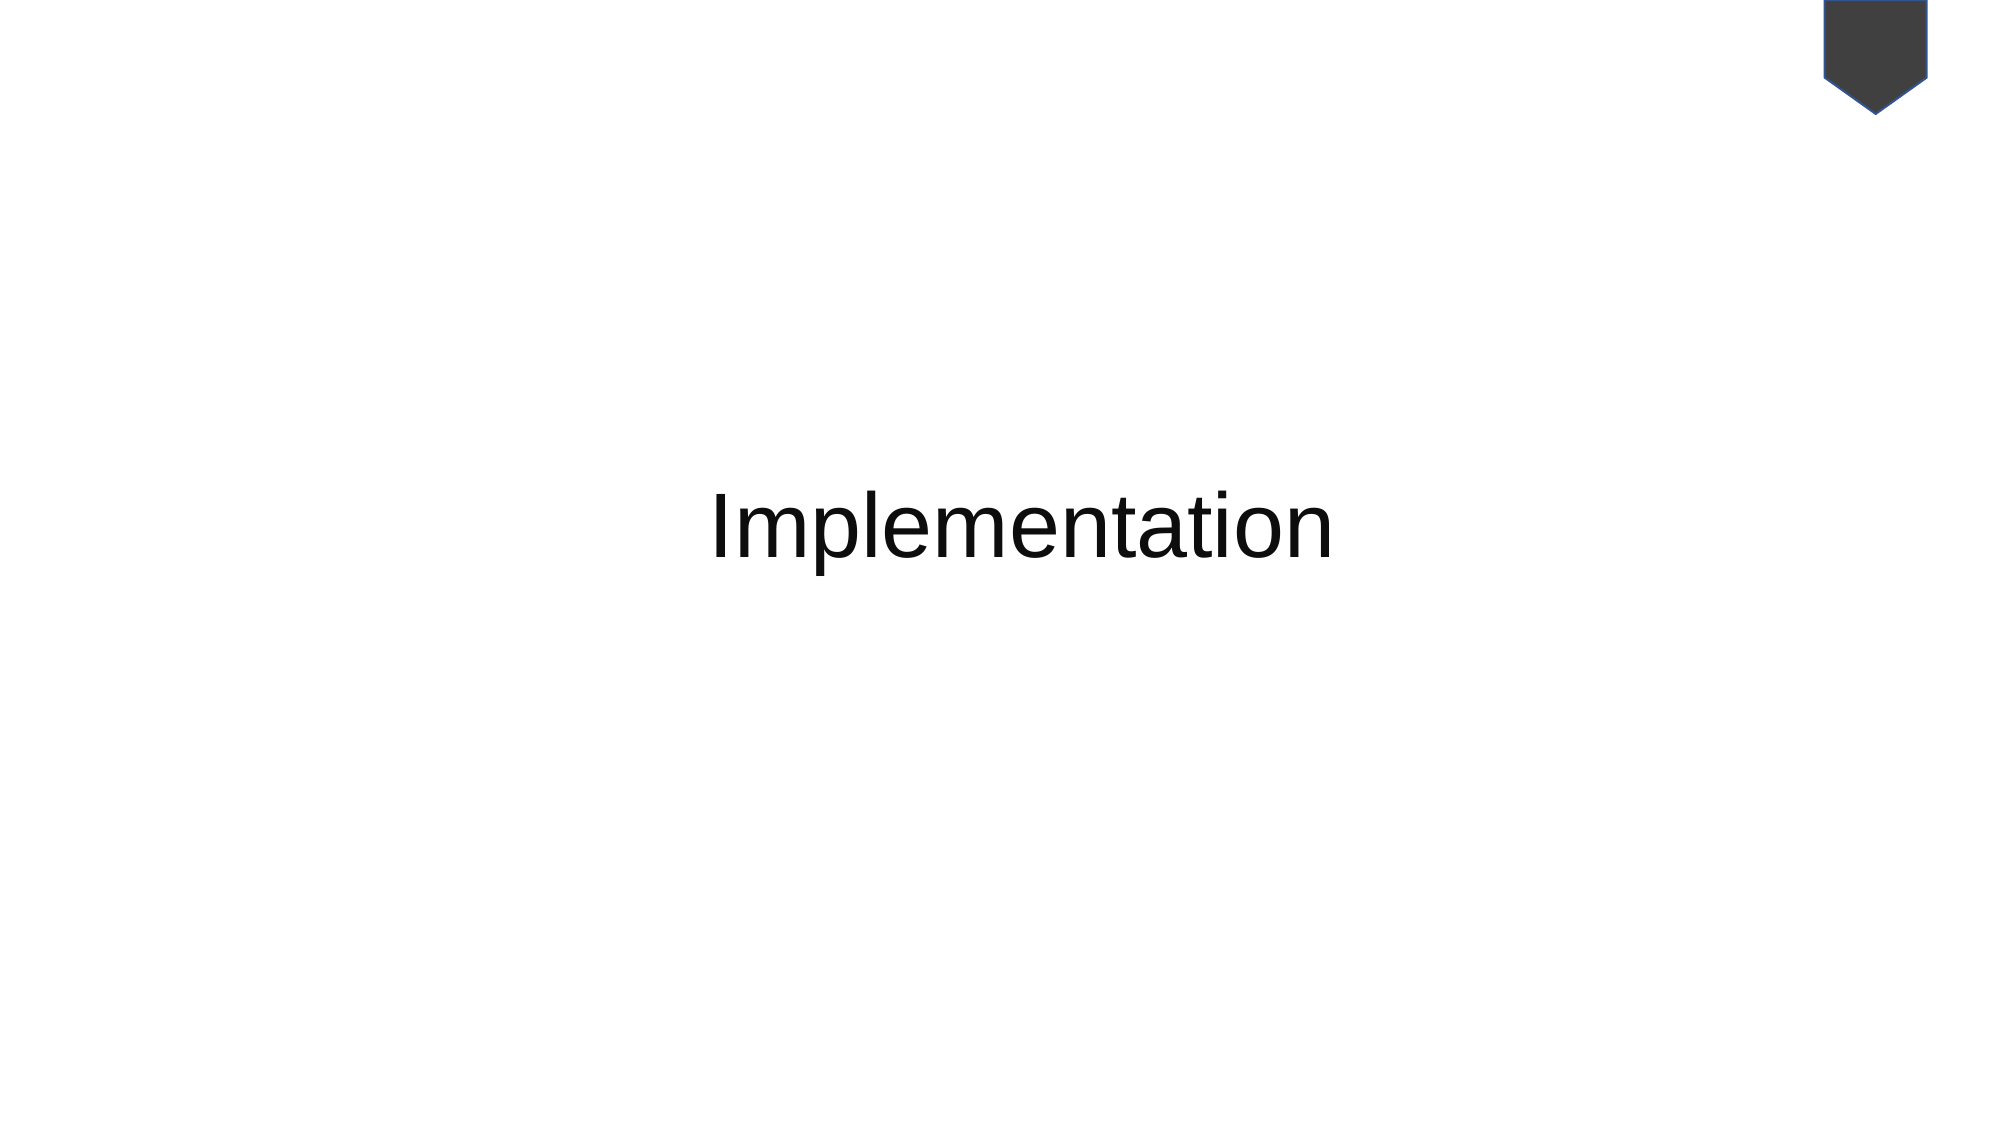

Implementation
    A Medical Decision Making Daignosis System